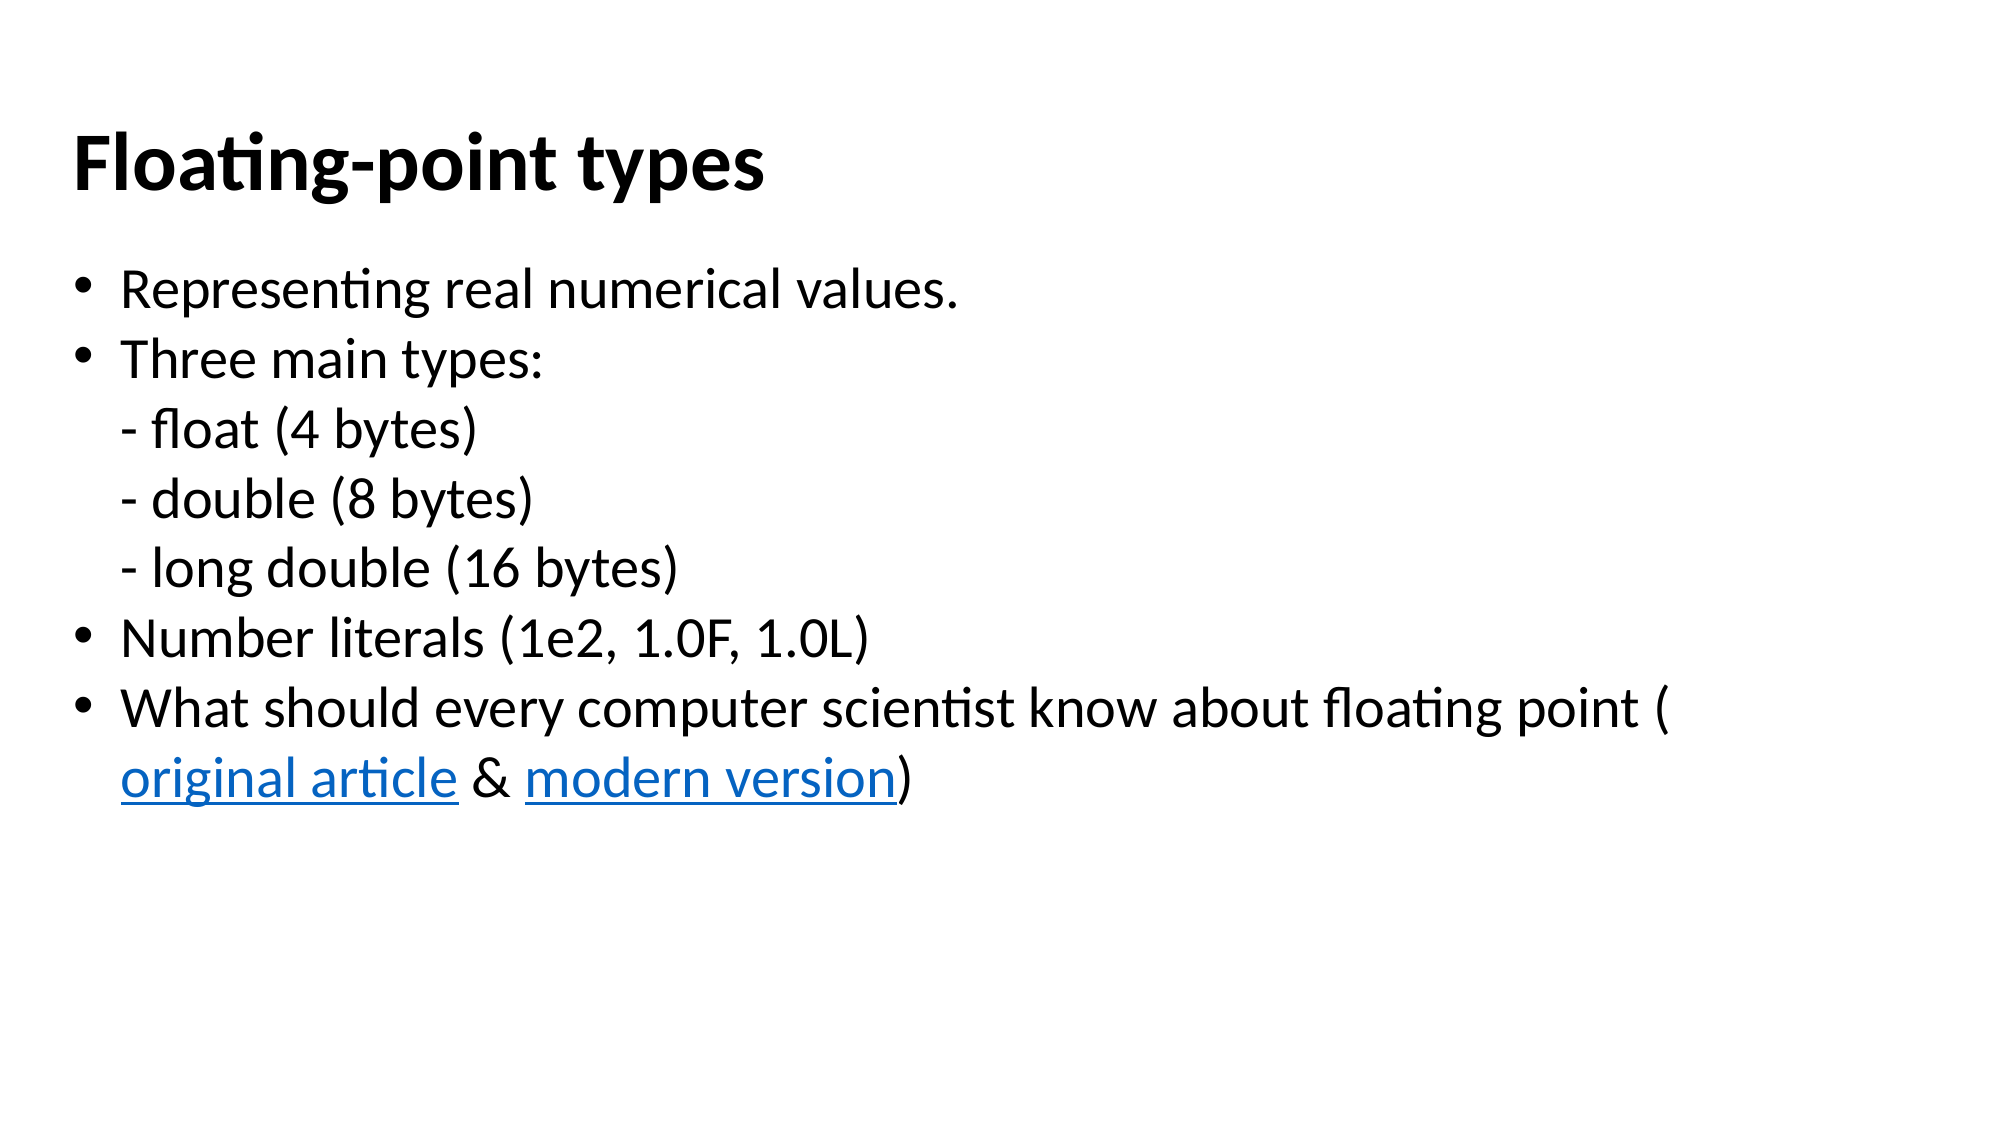

Floating-point types
Representing real numerical values.
Three main types:
- float (4 bytes)
- double (8 bytes)
- long double (16 bytes)
Number literals (1e2, 1.0F, 1.0L)
What should every computer scientist know about floating point (original article & modern version)